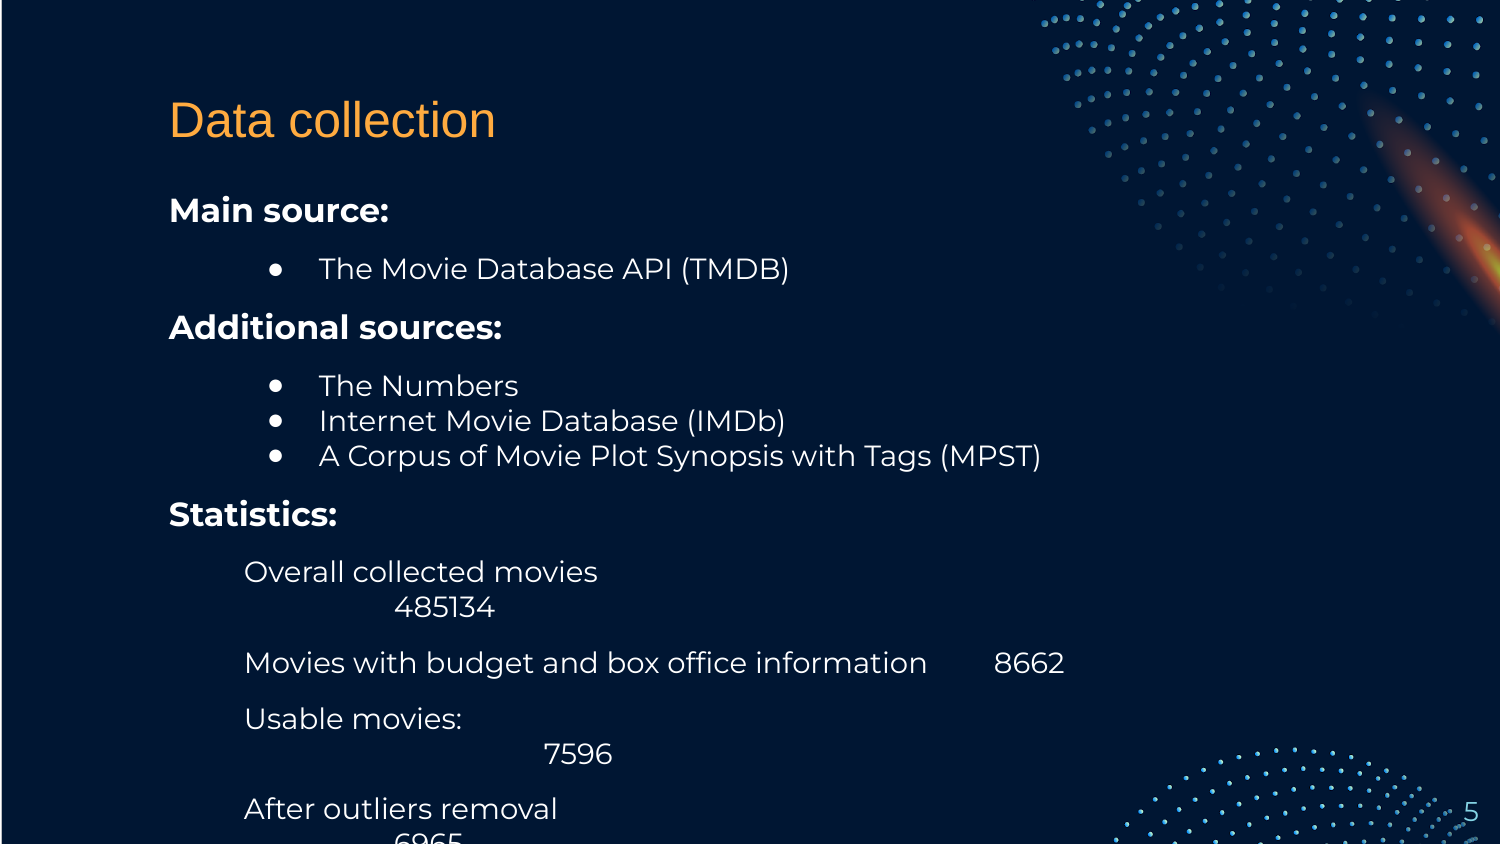

# Data collection
Main source:
The Movie Database API (TMDB)
Additional sources:
The Numbers
Internet Movie Database (IMDb)
A Corpus of Movie Plot Synopsis with Tags (MPST)
Statistics:
Overall collected movies						485134
Movies with budget and box office information	8662
Usable movies:								7596
After outliers removal						6965
5